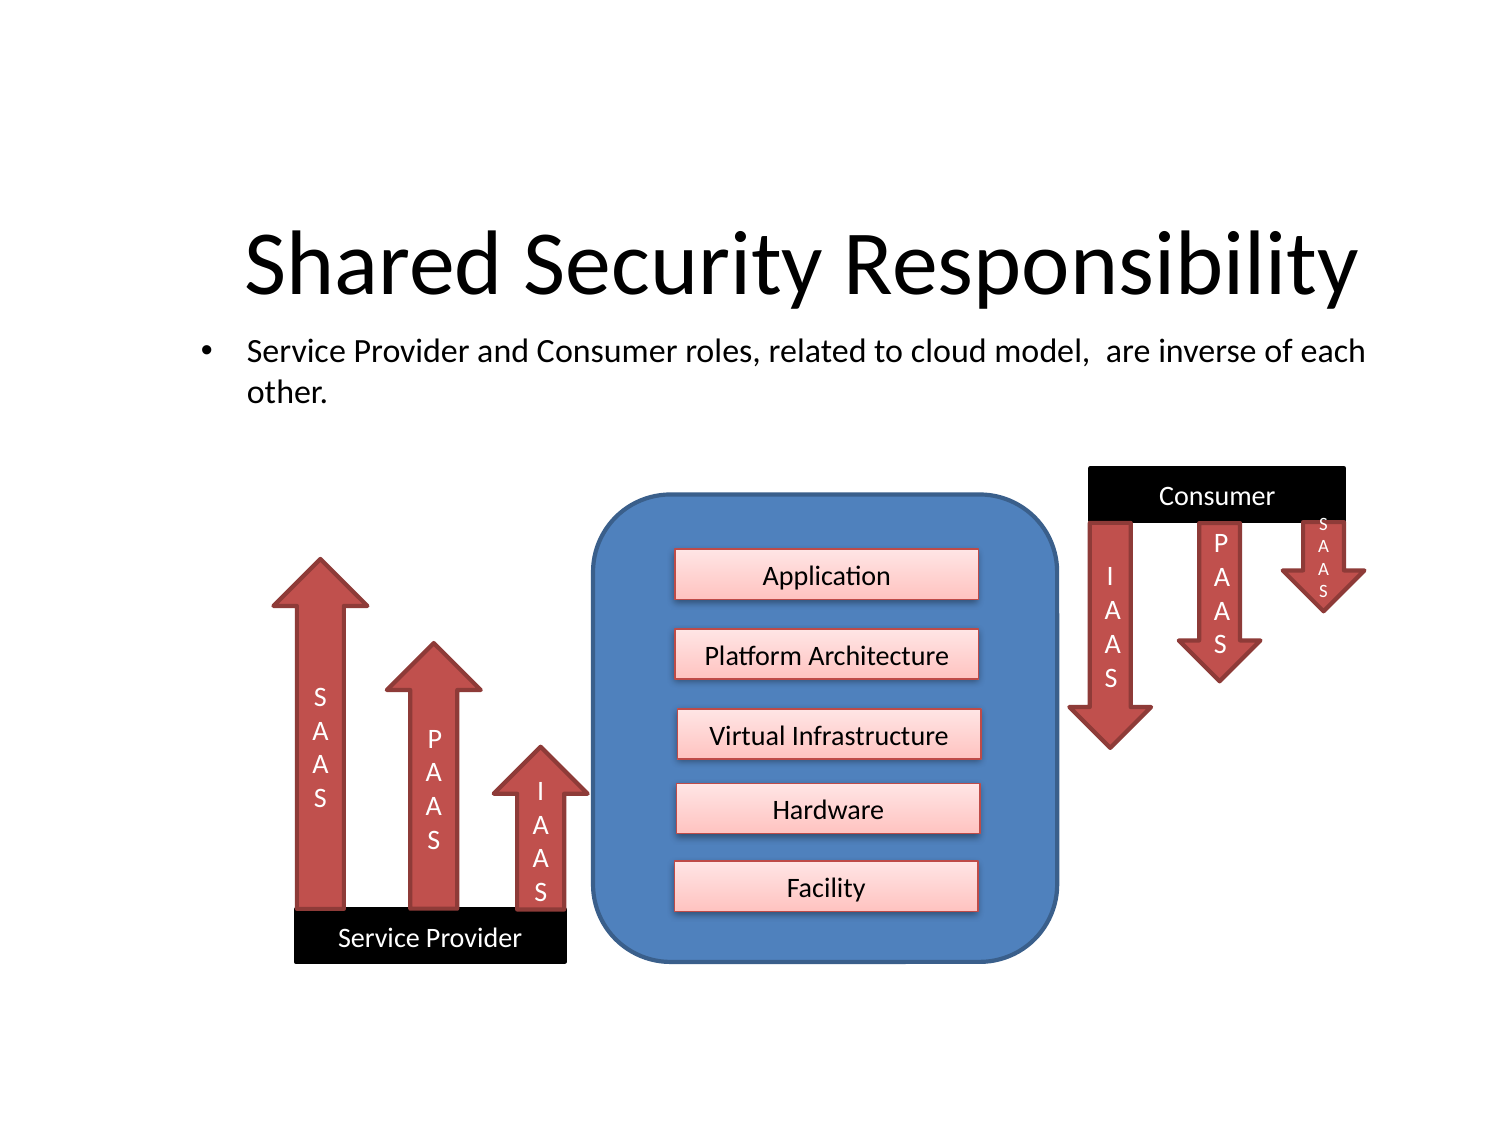

# Shared Security Responsibility
Service Provider and Consumer roles, related to cloud model,  are inverse of each other.
Consumer

SAAS
IAAS
PAAS

Application
SAAS
Platform Architecture
PAAS
Virtual Infrastructure
IAAS
Hardware
Facility
Service Provider